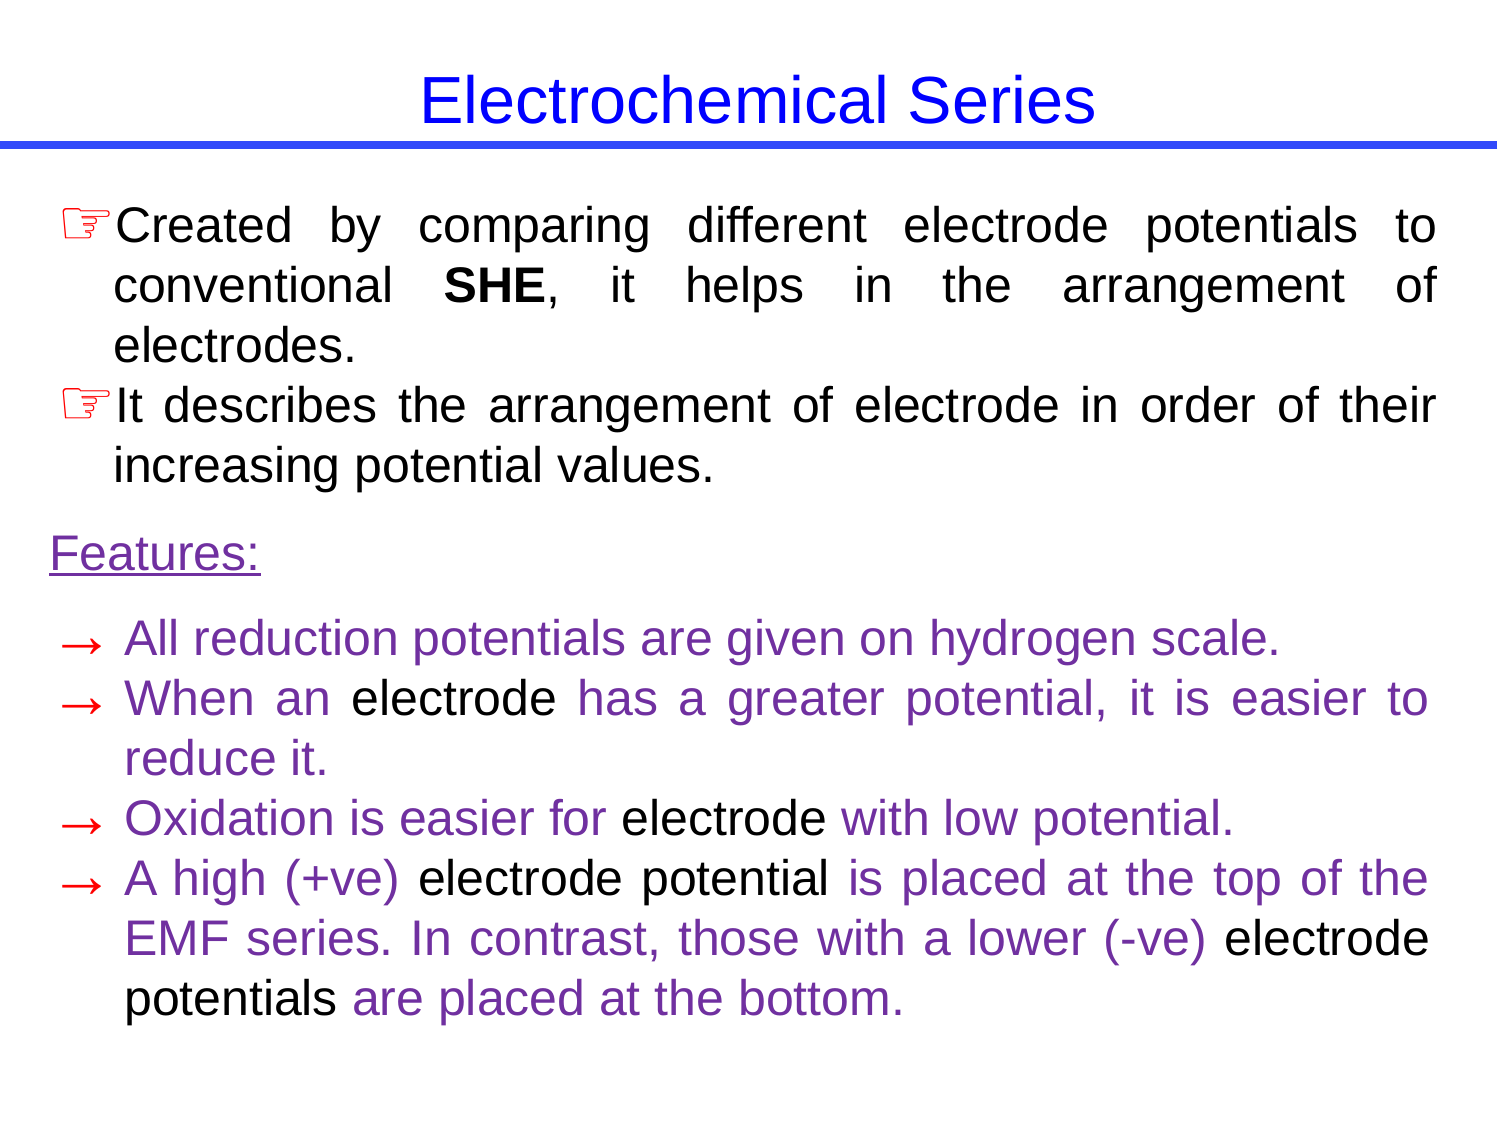

Electrochemical Series
Created by comparing different electrode potentials to conventional SHE, it helps in the arrangement of electrodes.
It describes the arrangement of electrode in order of their increasing potential values.
Features:
All reduction potentials are given on hydrogen scale.
When an electrode has a greater potential, it is easier to reduce it.
Oxidation is easier for electrode with low potential.
A high (+ve) electrode potential is placed at the top of the EMF series. In contrast, those with a lower (-ve) electrode potentials are placed at the bottom.